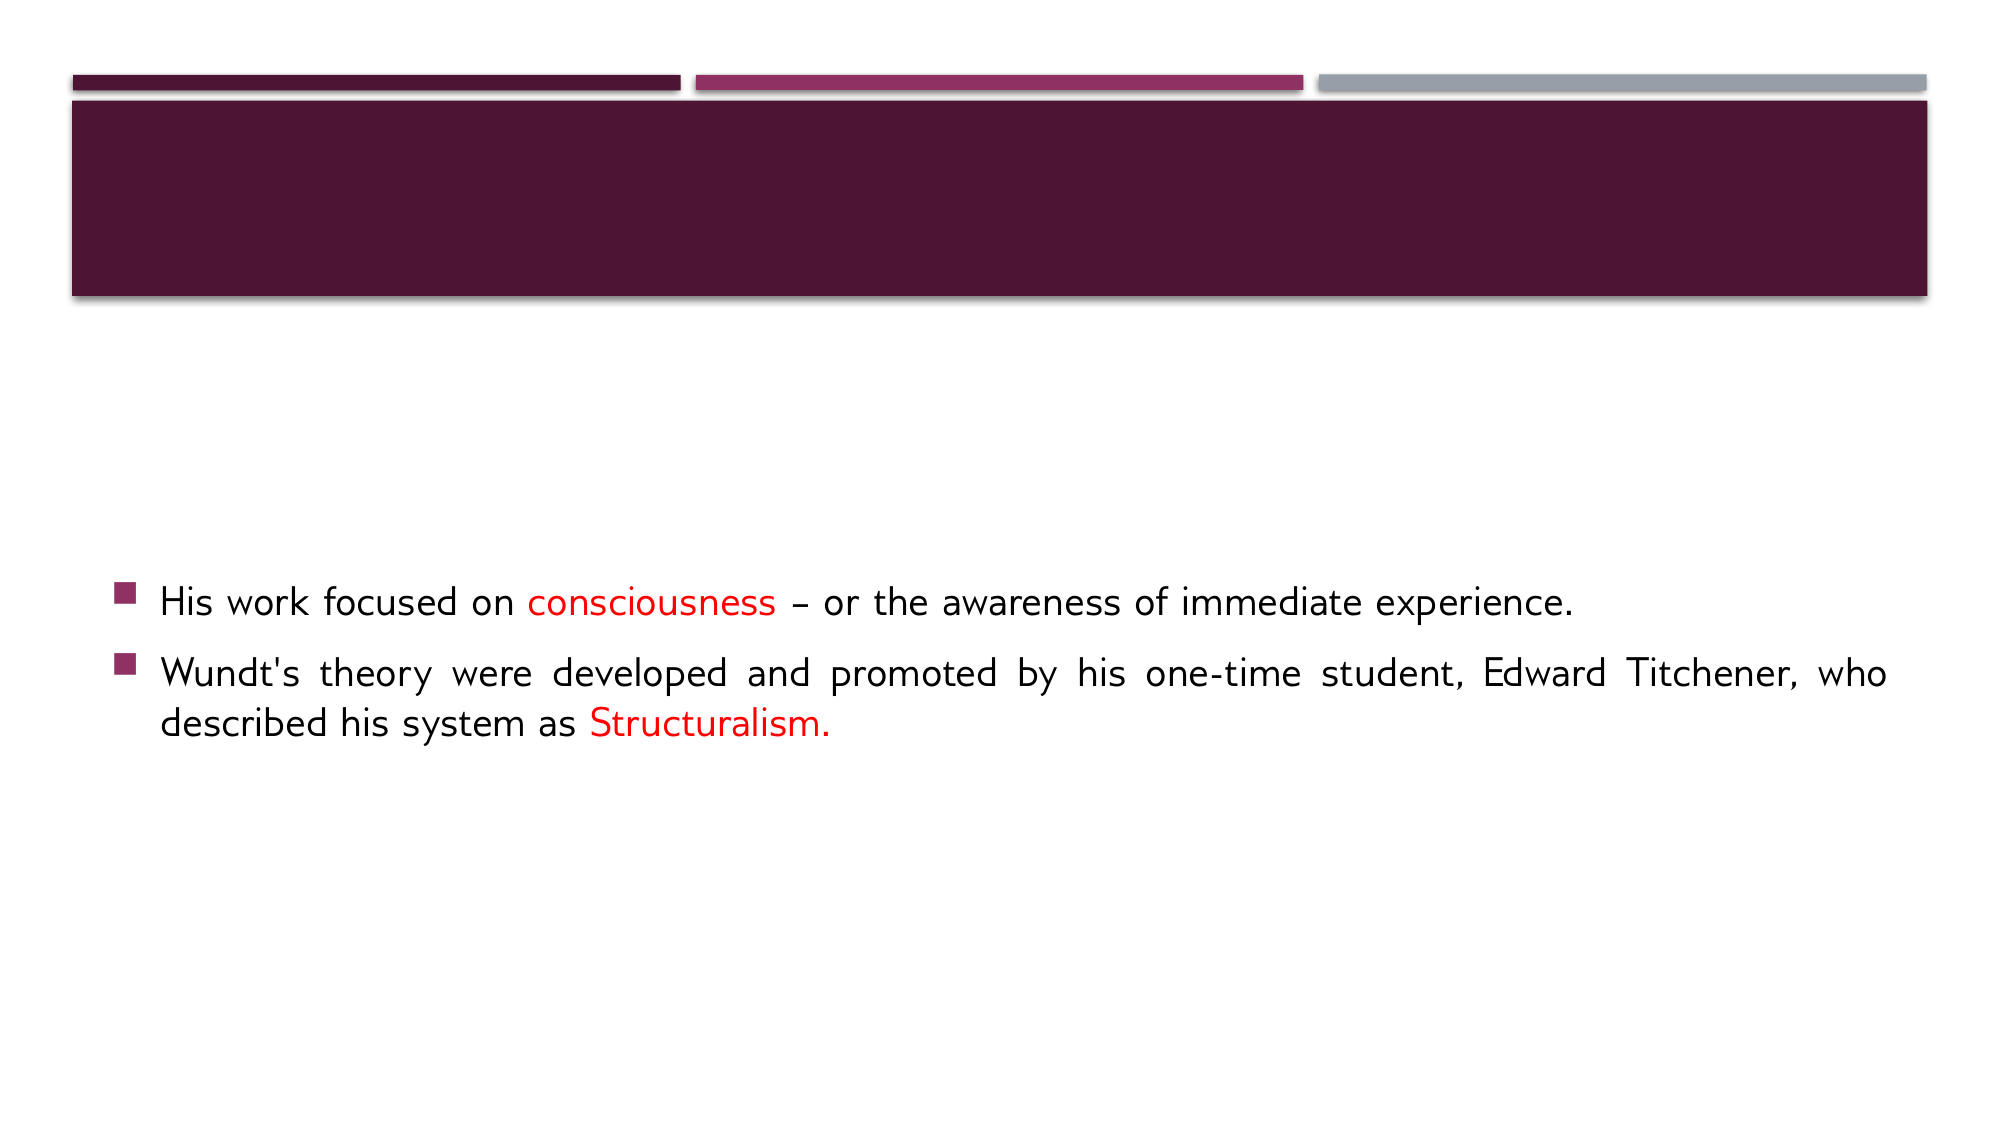

His work focused on consciousness – or the awareness of immediate experience.
Wundt's theory were developed and promoted by his one-time student, Edward Titchener, who described his system as Structuralism.